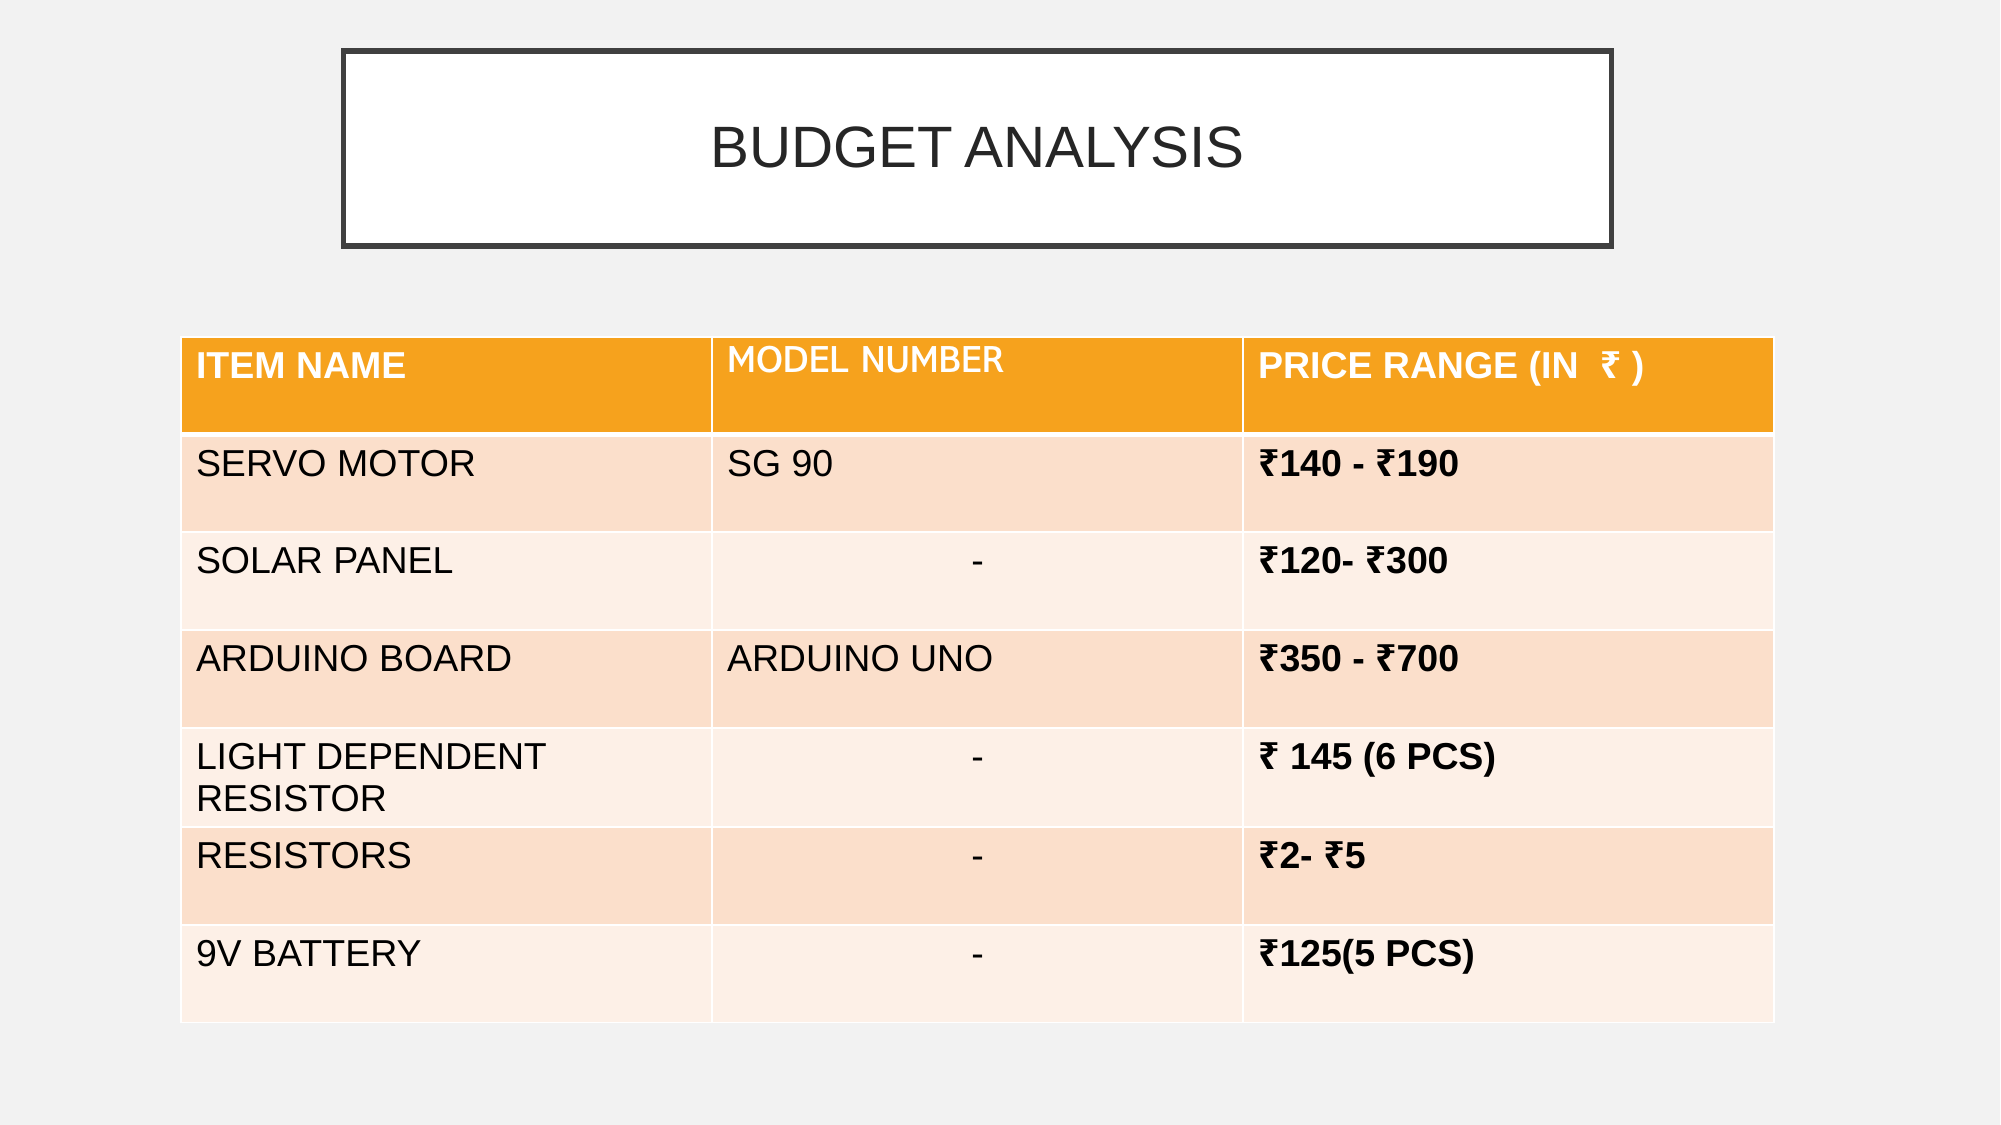

# BUDGET ANALYSIS
| ITEM NAME | MODEL NUMBER | PRICE RANGE (IN  ₹ ) |
| --- | --- | --- |
| SERVO MOTOR | SG 90 | ₹140 - ₹190 |
| SOLAR PANEL | - | ₹120- ₹300 |
| ARDUINO BOARD | ARDUINO UNO | ₹350 - ₹700 |
| LIGHT DEPENDENT RESISTOR | - | ₹ 145 (6 PCS) |
| RESISTORS | - | ₹2- ₹5 |
| 9V BATTERY | - | ₹125(5 PCS) |